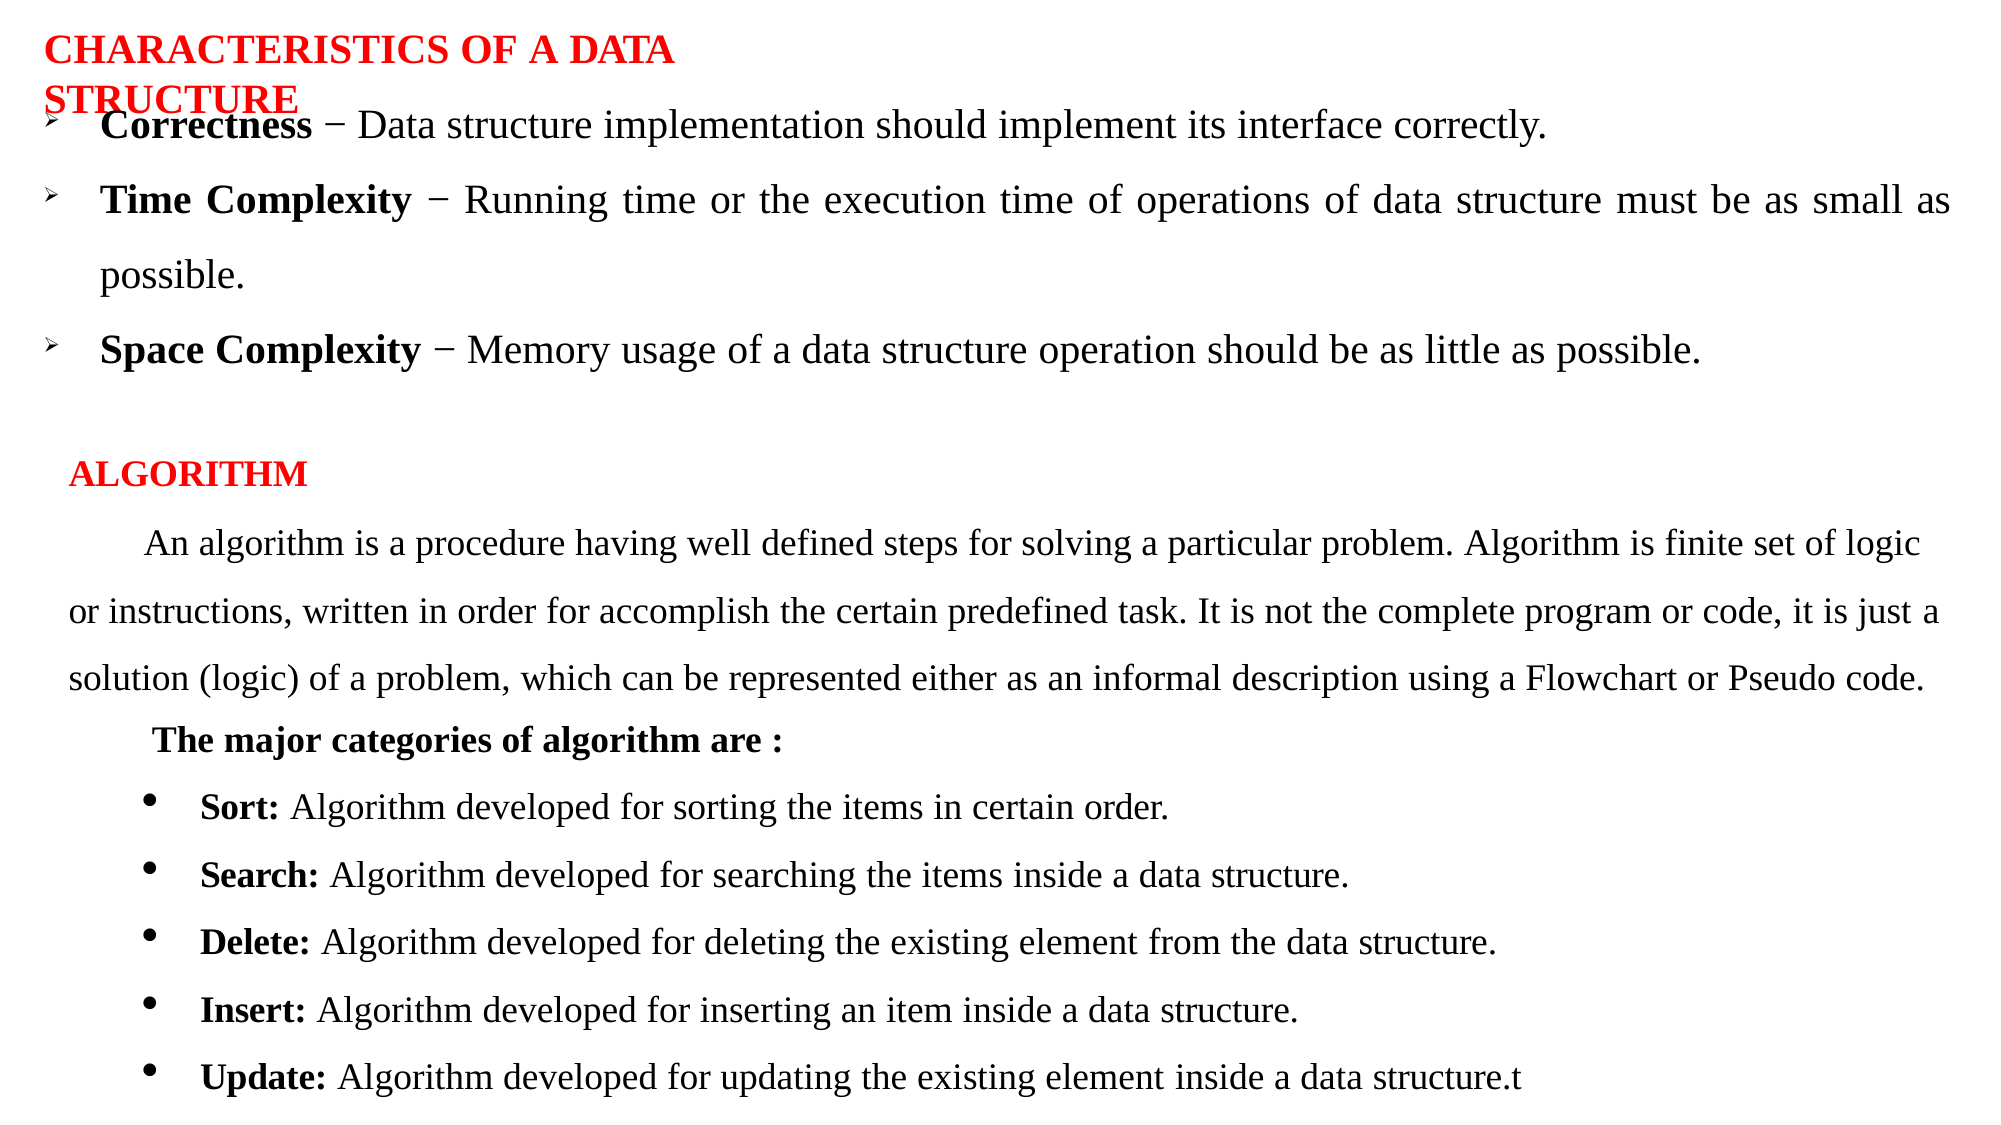

# CHARACTERISTICS OF A DATA STRUCTURE
Correctness − Data structure implementation should implement its interface correctly.
Time Complexity − Running time or the execution time of operations of data structure must be as small as possible.
Space Complexity − Memory usage of a data structure operation should be as little as possible.

ALGORITHM
An algorithm is a procedure having well defined steps for solving a particular problem. Algorithm is finite set of logic or instructions, written in order for accomplish the certain predefined task. It is not the complete program or code, it is just a solution (logic) of a problem, which can be represented either as an informal description using a Flowchart or Pseudo code.
The major categories of algorithm are :
Sort: Algorithm developed for sorting the items in certain order.
Search: Algorithm developed for searching the items inside a data structure.
Delete: Algorithm developed for deleting the existing element from the data structure.
Insert: Algorithm developed for inserting an item inside a data structure.
Update: Algorithm developed for updating the existing element inside a data structure.t